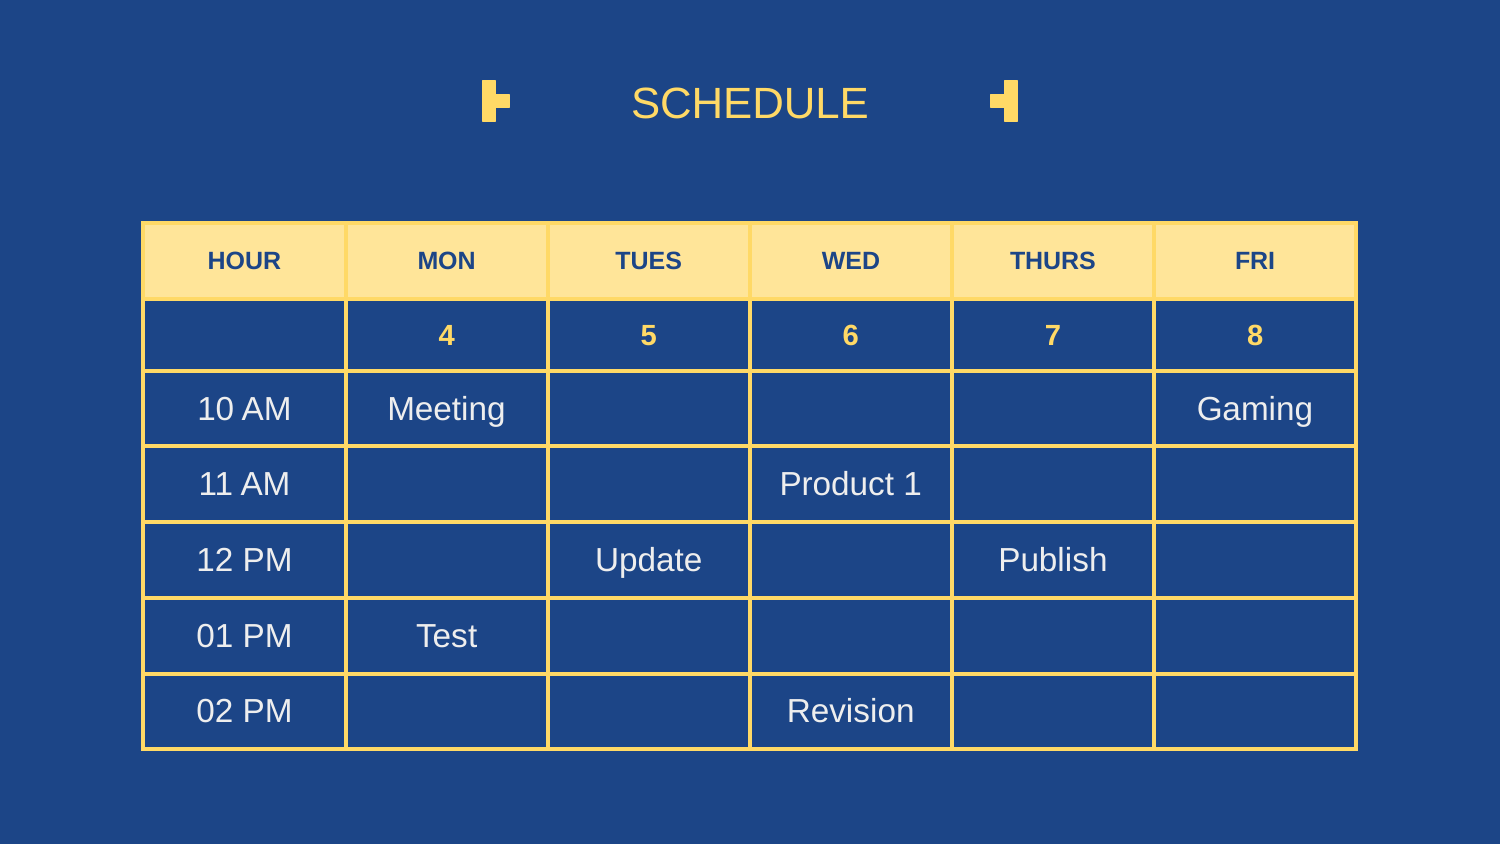

# SCHEDULE

| HOUR | MON | TUES | WED | THURS | FRI |
| --- | --- | --- | --- | --- | --- |
|  | 4 | 5 | 6 | 7 | 8 |
| 10 AM | Meeting |  |  |  | Gaming |
| 11 AM |  |  | Product 1 |  |  |
| 12 PM |  | Update |  | Publish |  |
| 01 PM | Test |  |  |  |  |
| 02 PM |  |  | Revision |  |  |